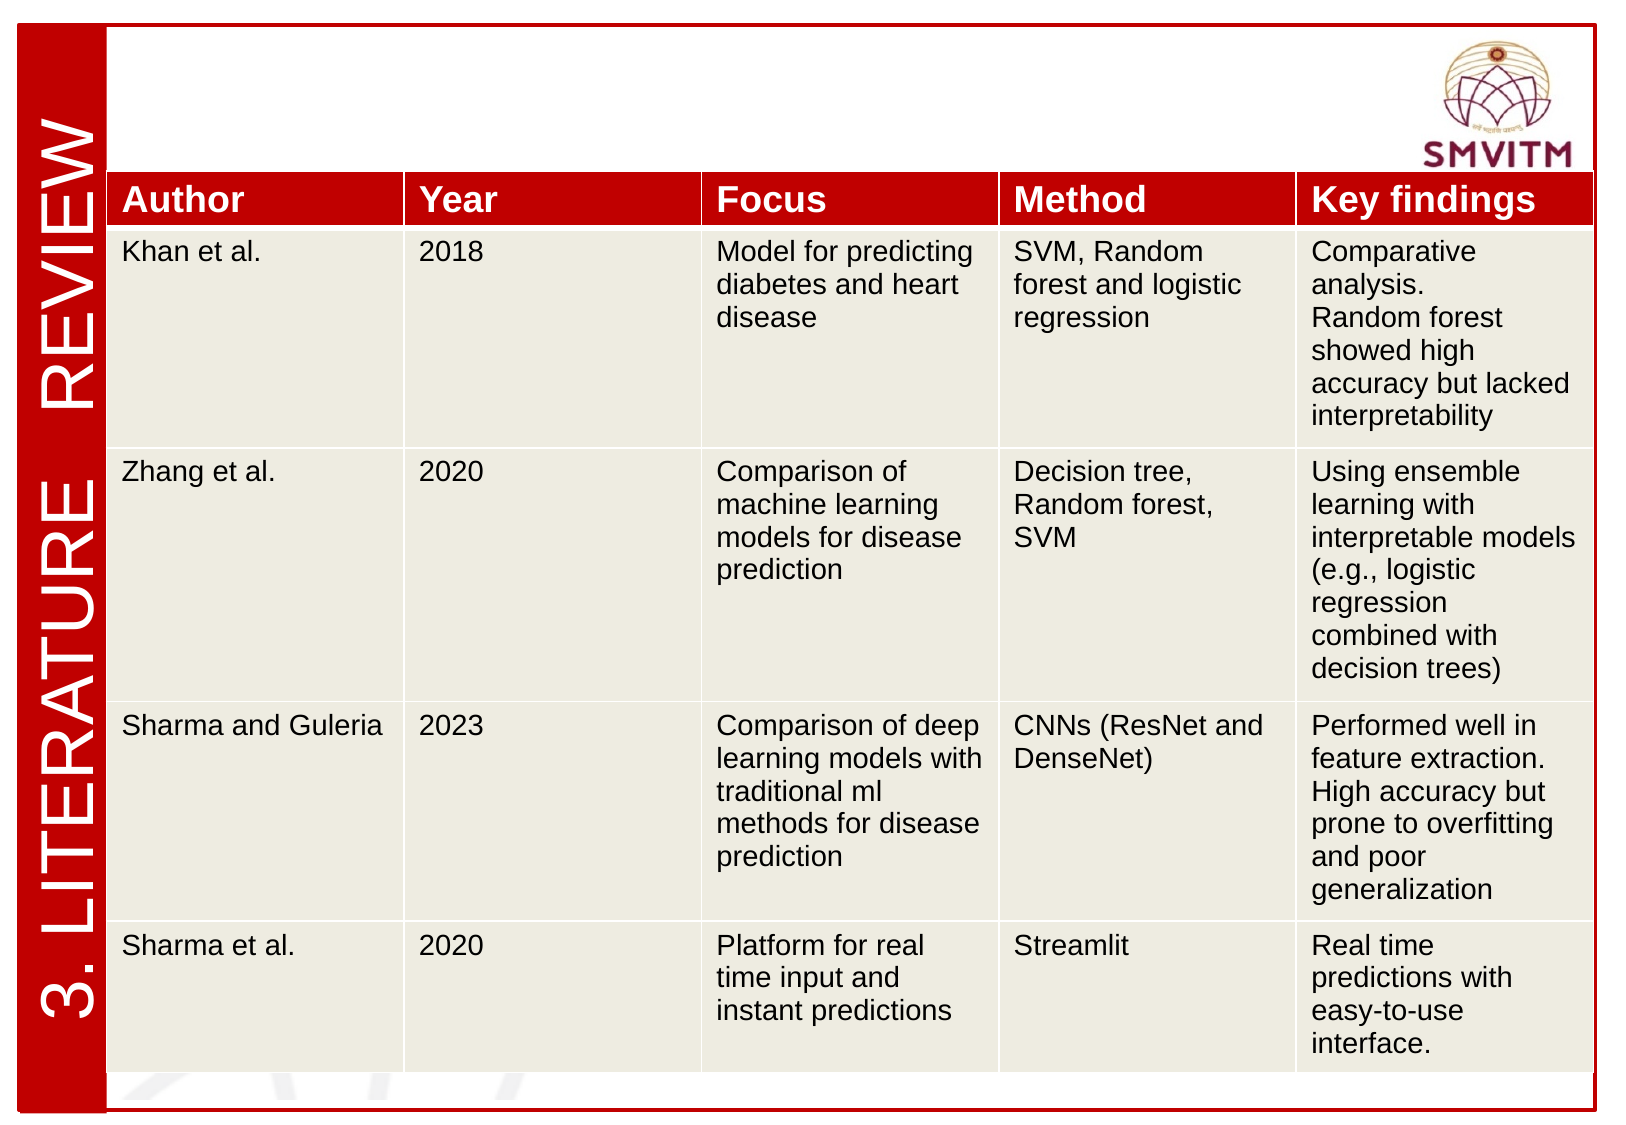

| Author | Year | Focus | Method | Key findings |
| --- | --- | --- | --- | --- |
| Khan et al. | 2018 | Model for predicting diabetes and heart disease | SVM, Random forest and logistic regression | Comparative analysis. Random forest showed high accuracy but lacked interpretability |
| Zhang et al. | 2020 | Comparison of machine learning models for disease prediction | Decision tree, Random forest, SVM | Using ensemble learning with interpretable models (e.g., logistic regression combined with decision trees) |
| Sharma and Guleria | 2023 | Comparison of deep learning models with traditional ml methods for disease prediction | CNNs (ResNet and DenseNet) | Performed well in feature extraction. High accuracy but prone to overfitting and poor generalization |
| Sharma et al. | 2020 | Platform for real time input and instant predictions | Streamlit | Real time predictions with easy-to-use interface. |
# 3. LITERATURE   REVIEW